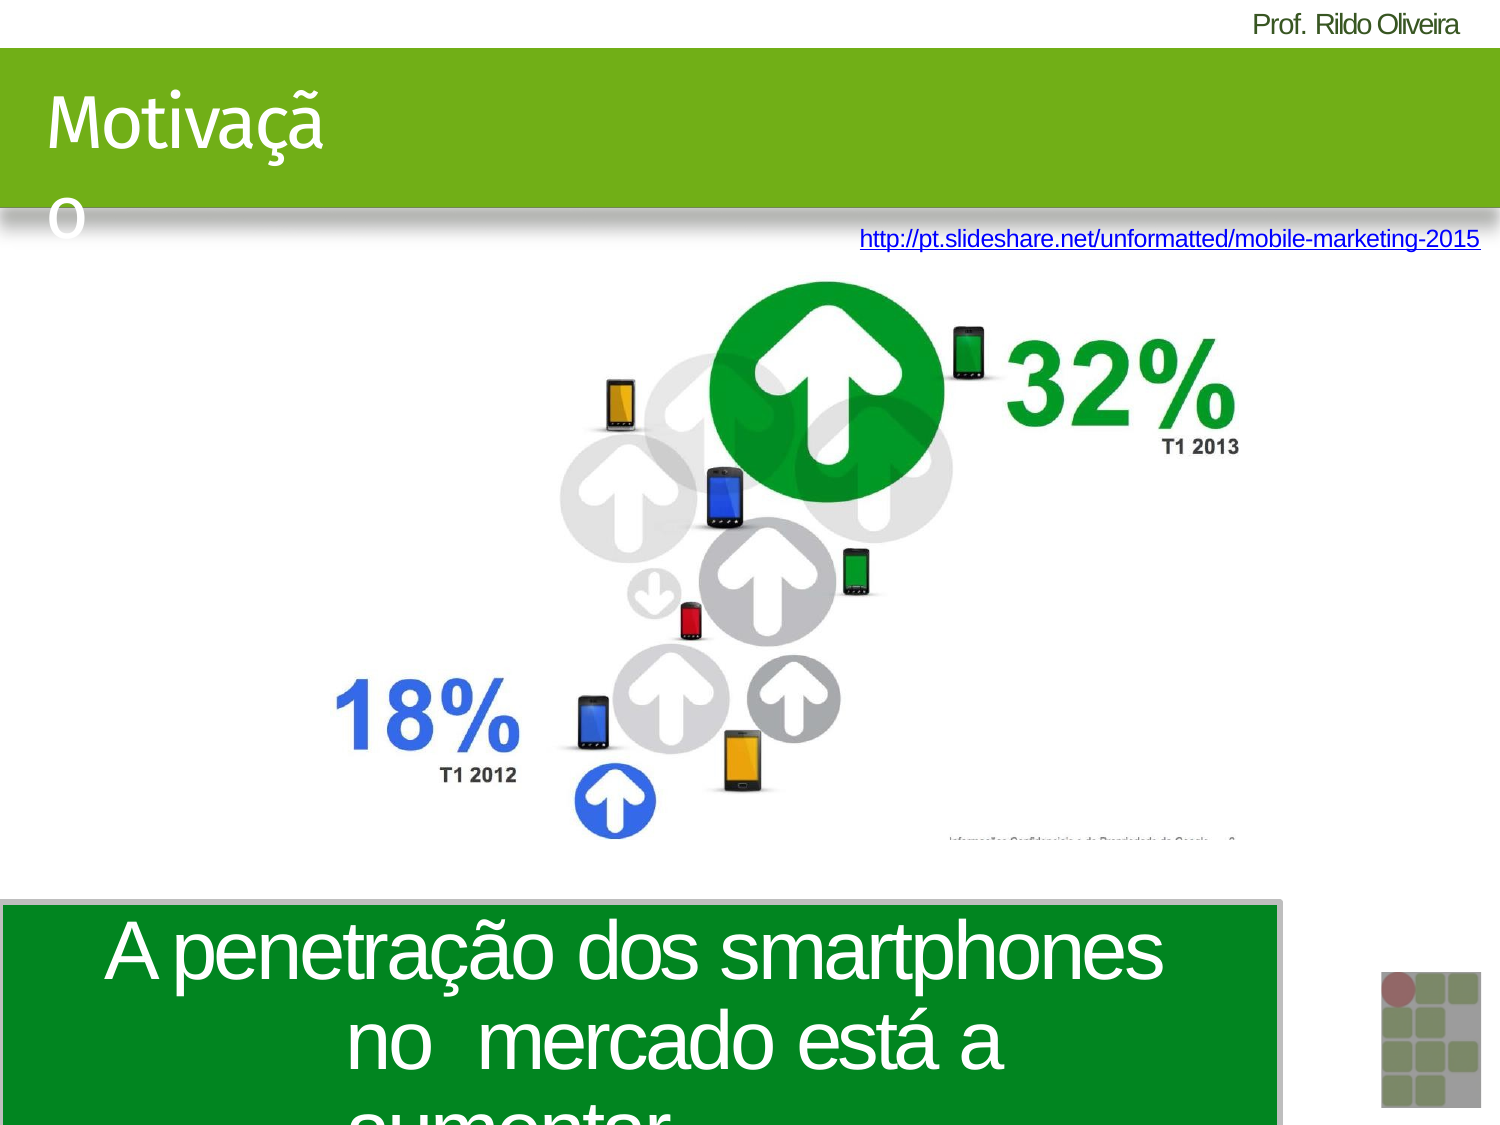

# Motivação
http://pt.slideshare.net/unformatted/mobile-marketing-2015

A penetração dos smartphones no  mercado está a aumentar...